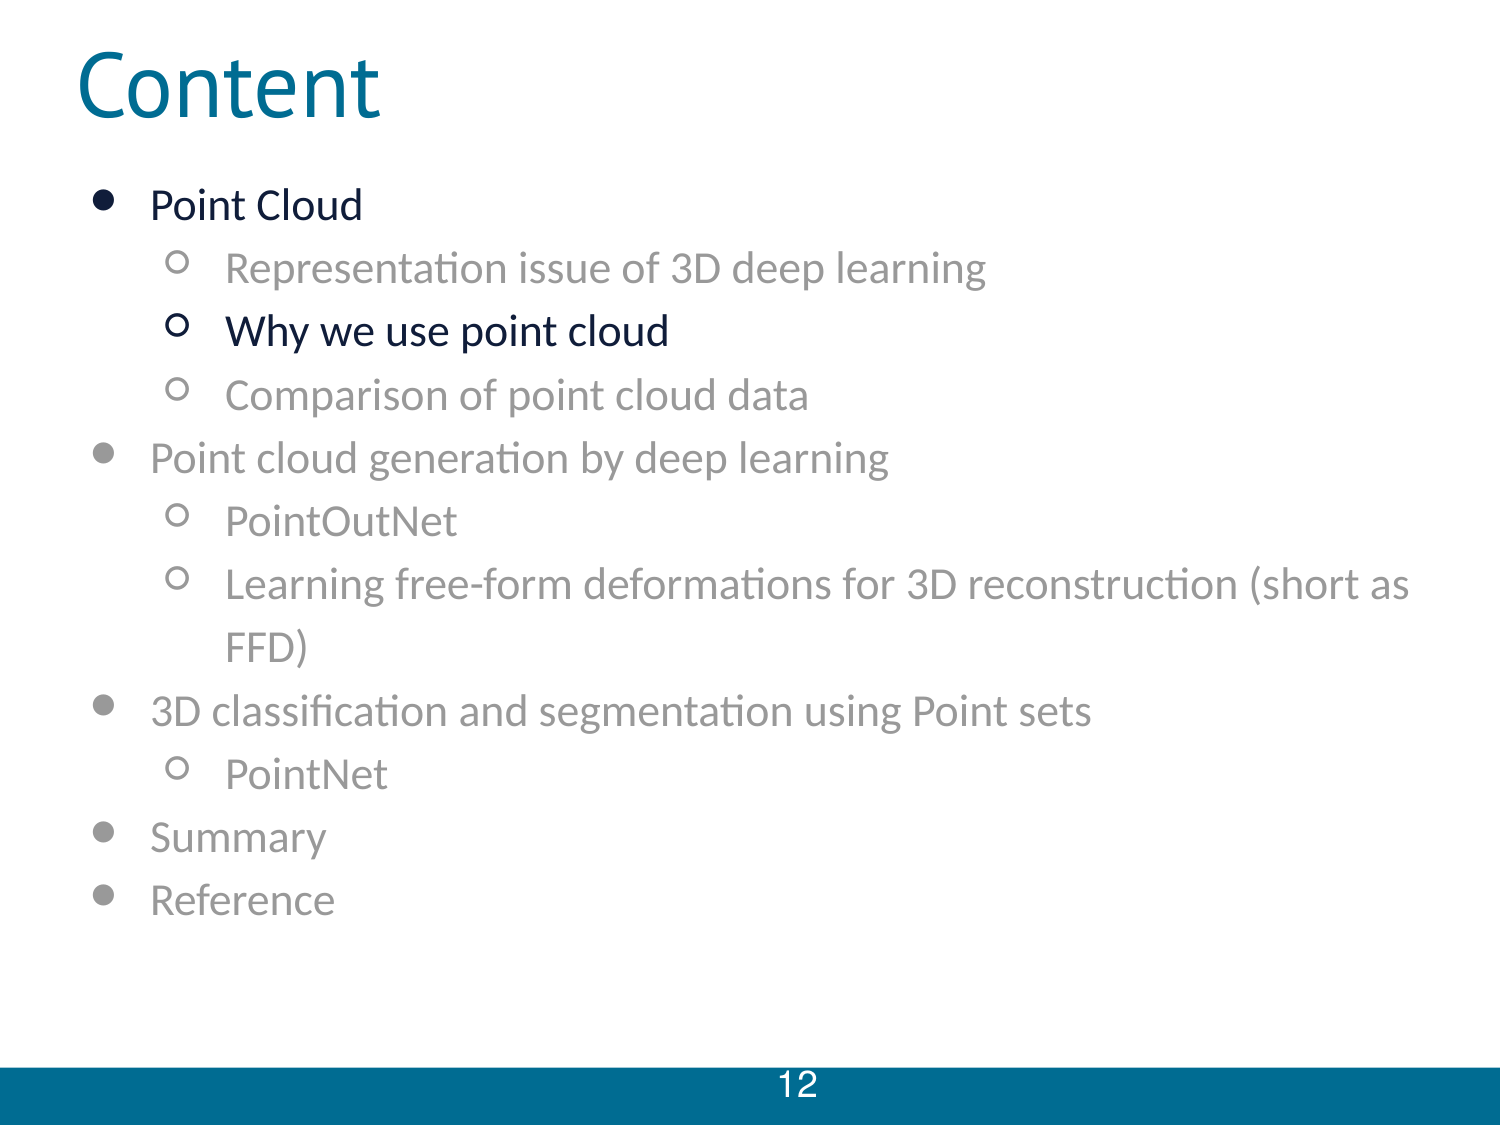

# Content
Point Cloud
Representation issue of 3D deep learning
Why we use point cloud
Comparison of point cloud data
Point cloud generation by deep learning
PointOutNet
Learning free-form deformations for 3D reconstruction (short as FFD)
3D classification and segmentation using Point sets
PointNet
Summary
Reference
12